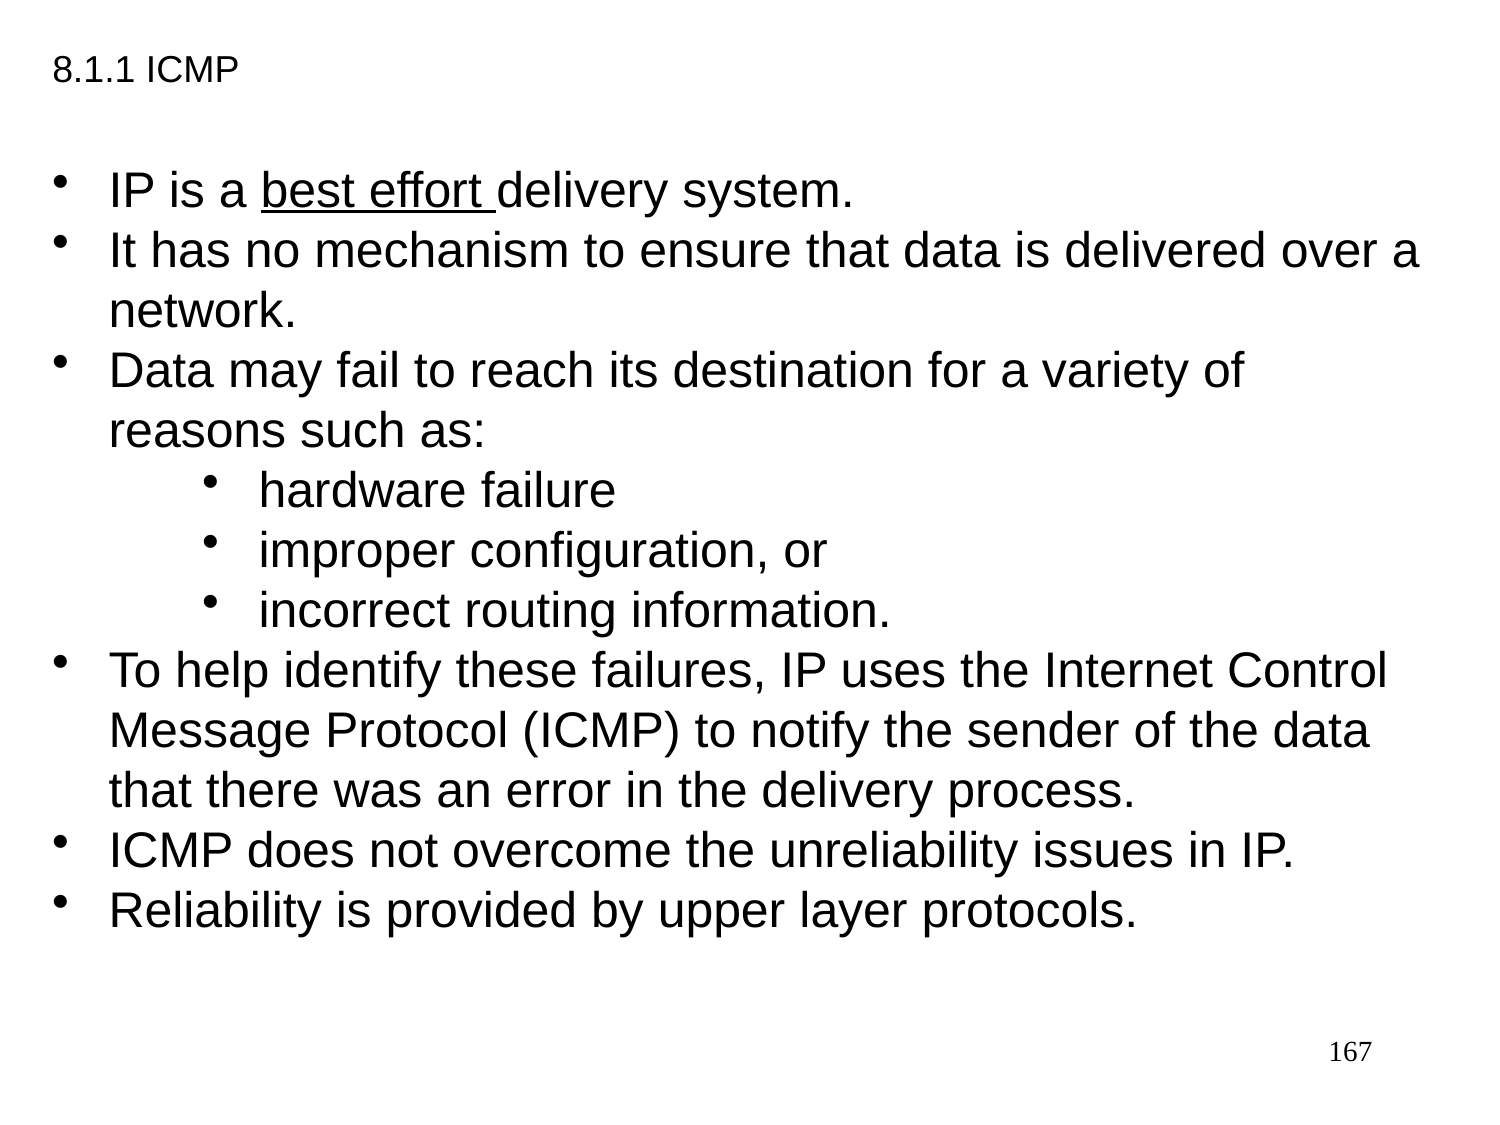

8.1.1 ICMP
IP is a best effort delivery system.
It has no mechanism to ensure that data is delivered over a network.
Data may fail to reach its destination for a variety of reasons such as:
hardware failure
improper configuration, or
incorrect routing information.
To help identify these failures, IP uses the Internet Control Message Protocol (ICMP) to notify the sender of the data that there was an error in the delivery process.
ICMP does not overcome the unreliability issues in IP.
Reliability is provided by upper layer protocols.
167